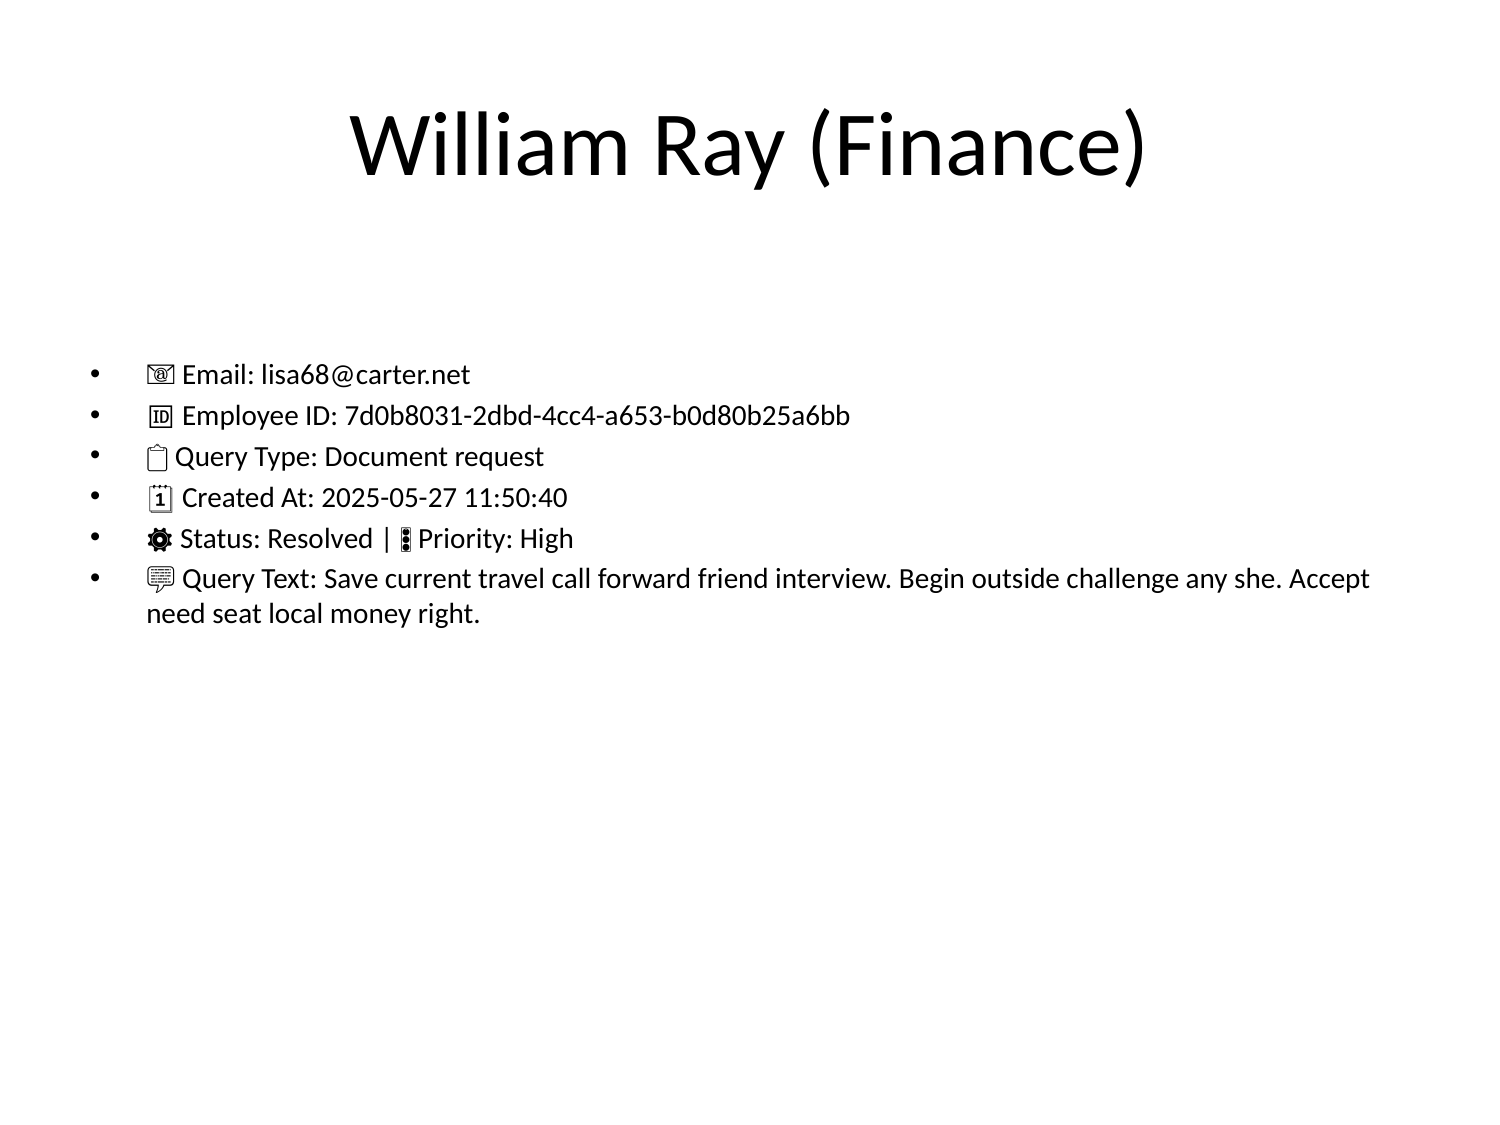

# William Ray (Finance)

📧 Email: lisa68@carter.net
🆔 Employee ID: 7d0b8031-2dbd-4cc4-a653-b0d80b25a6bb
📋 Query Type: Document request
🗓 Created At: 2025-05-27 11:50:40
⚙ Status: Resolved | 🚦 Priority: High
💬 Query Text: Save current travel call forward friend interview. Begin outside challenge any she. Accept need seat local money right.